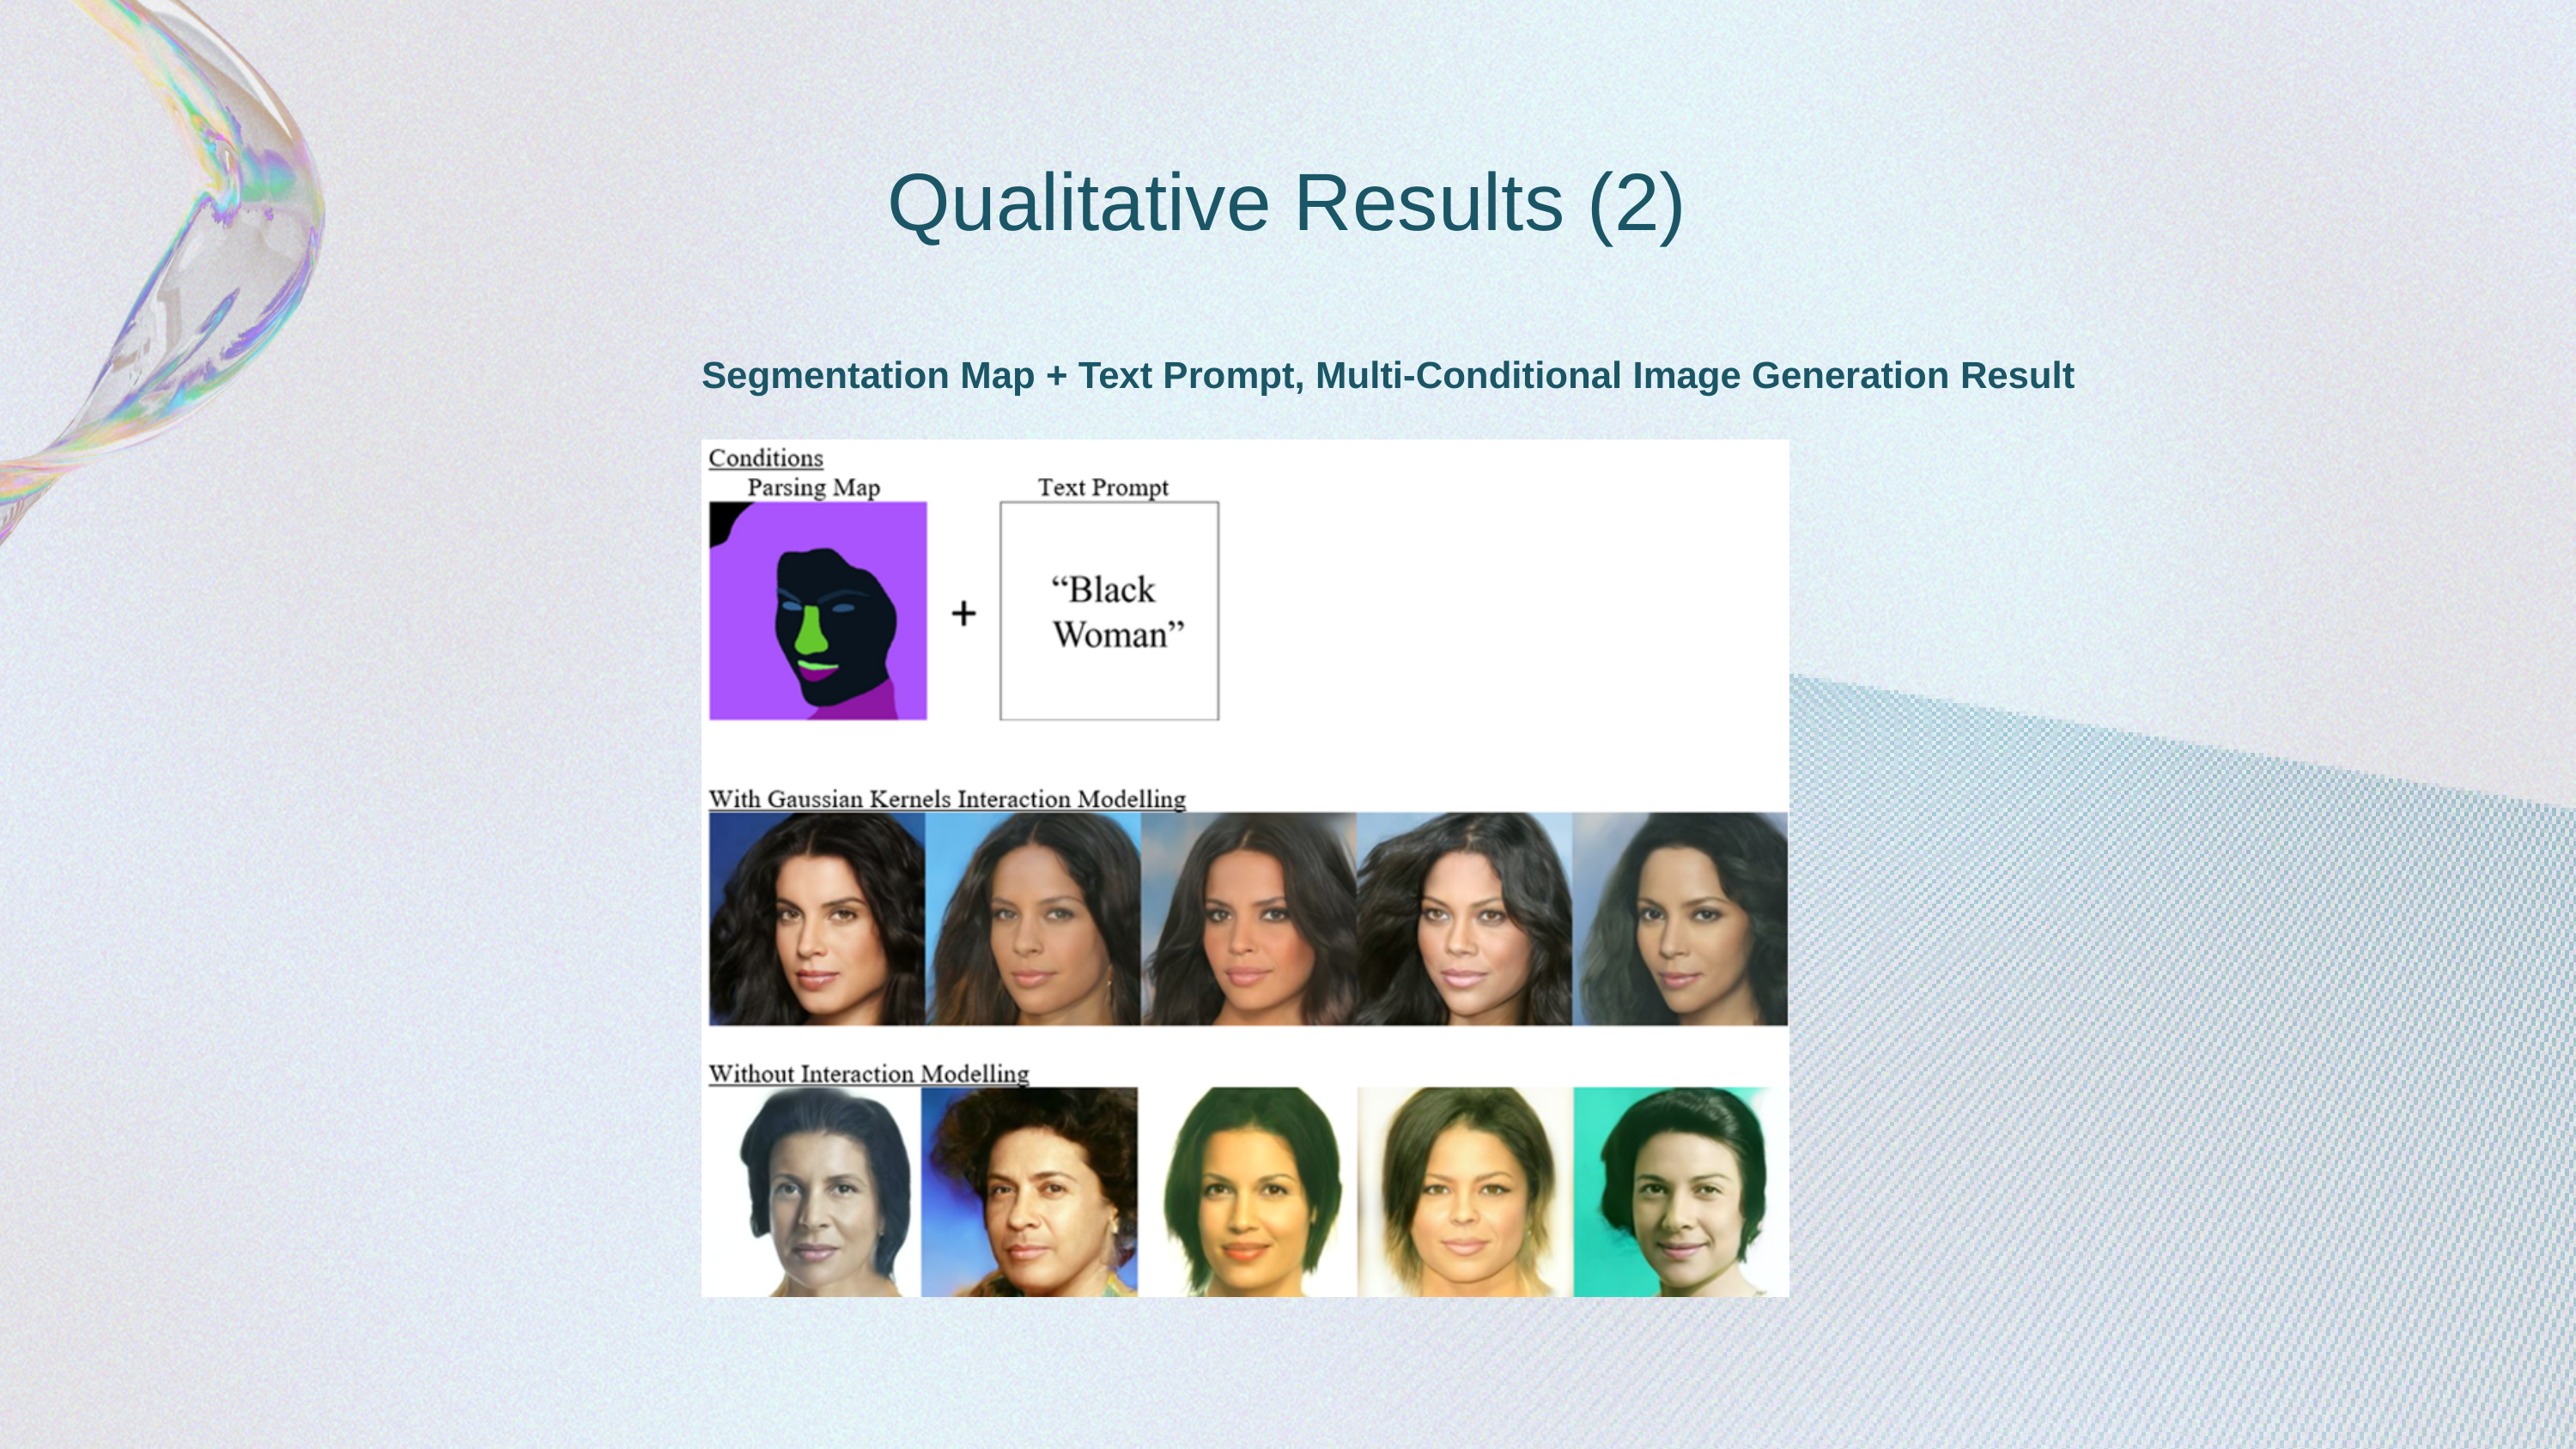

Qualitative Results (2)
Segmentation Map + Text Prompt, Multi-Conditional Image Generation Result